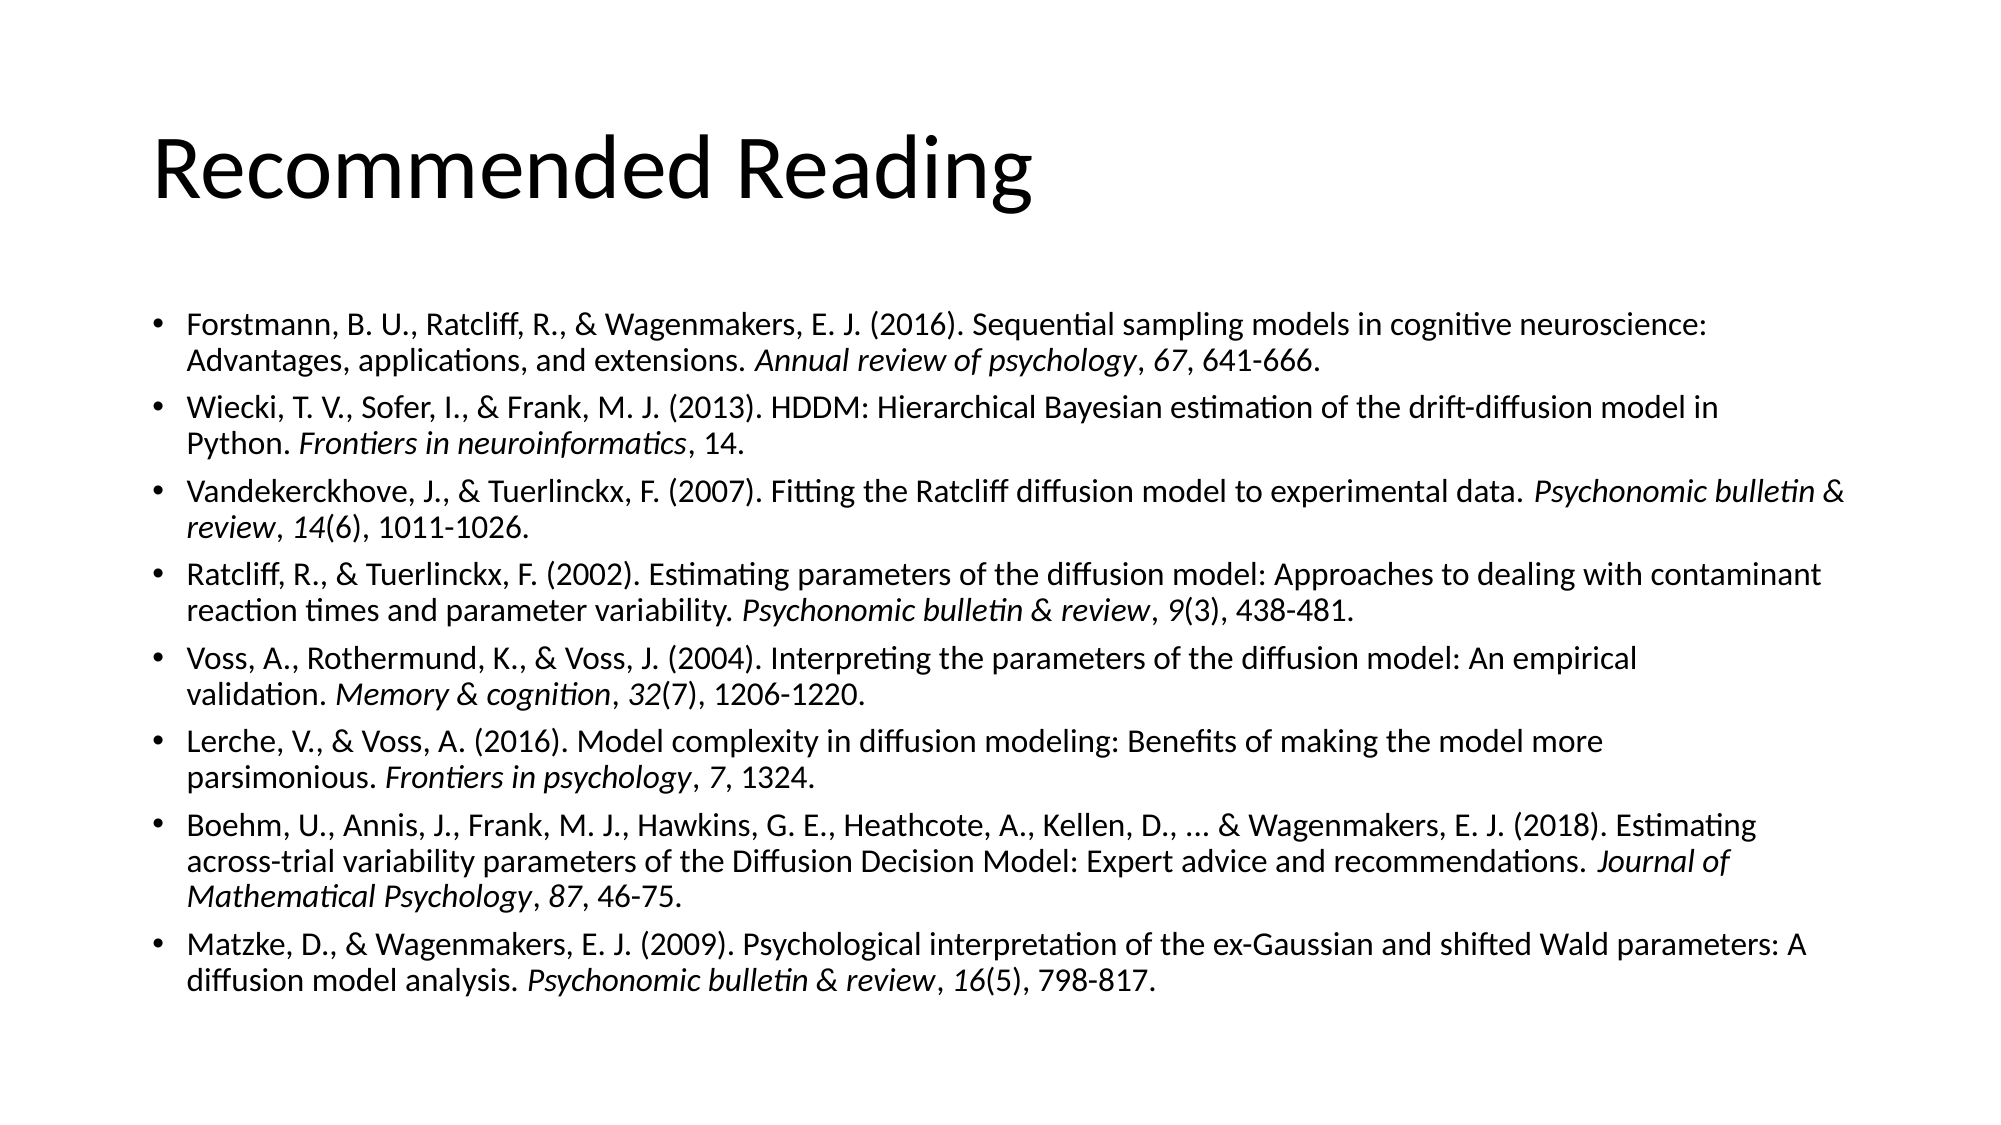

# Recommended Reading
Forstmann, B. U., Ratcliff, R., & Wagenmakers, E. J. (2016). Sequential sampling models in cognitive neuroscience: Advantages, applications, and extensions. Annual review of psychology, 67, 641-666.
Wiecki, T. V., Sofer, I., & Frank, M. J. (2013). HDDM: Hierarchical Bayesian estimation of the drift-diffusion model in Python. Frontiers in neuroinformatics, 14.
Vandekerckhove, J., & Tuerlinckx, F. (2007). Fitting the Ratcliff diffusion model to experimental data. Psychonomic bulletin & review, 14(6), 1011-1026.
Ratcliff, R., & Tuerlinckx, F. (2002). Estimating parameters of the diffusion model: Approaches to dealing with contaminant reaction times and parameter variability. Psychonomic bulletin & review, 9(3), 438-481.
Voss, A., Rothermund, K., & Voss, J. (2004). Interpreting the parameters of the diffusion model: An empirical validation. Memory & cognition, 32(7), 1206-1220.
Lerche, V., & Voss, A. (2016). Model complexity in diffusion modeling: Benefits of making the model more parsimonious. Frontiers in psychology, 7, 1324.
Boehm, U., Annis, J., Frank, M. J., Hawkins, G. E., Heathcote, A., Kellen, D., ... & Wagenmakers, E. J. (2018). Estimating across-trial variability parameters of the Diffusion Decision Model: Expert advice and recommendations. Journal of Mathematical Psychology, 87, 46-75.
Matzke, D., & Wagenmakers, E. J. (2009). Psychological interpretation of the ex-Gaussian and shifted Wald parameters: A diffusion model analysis. Psychonomic bulletin & review, 16(5), 798-817.